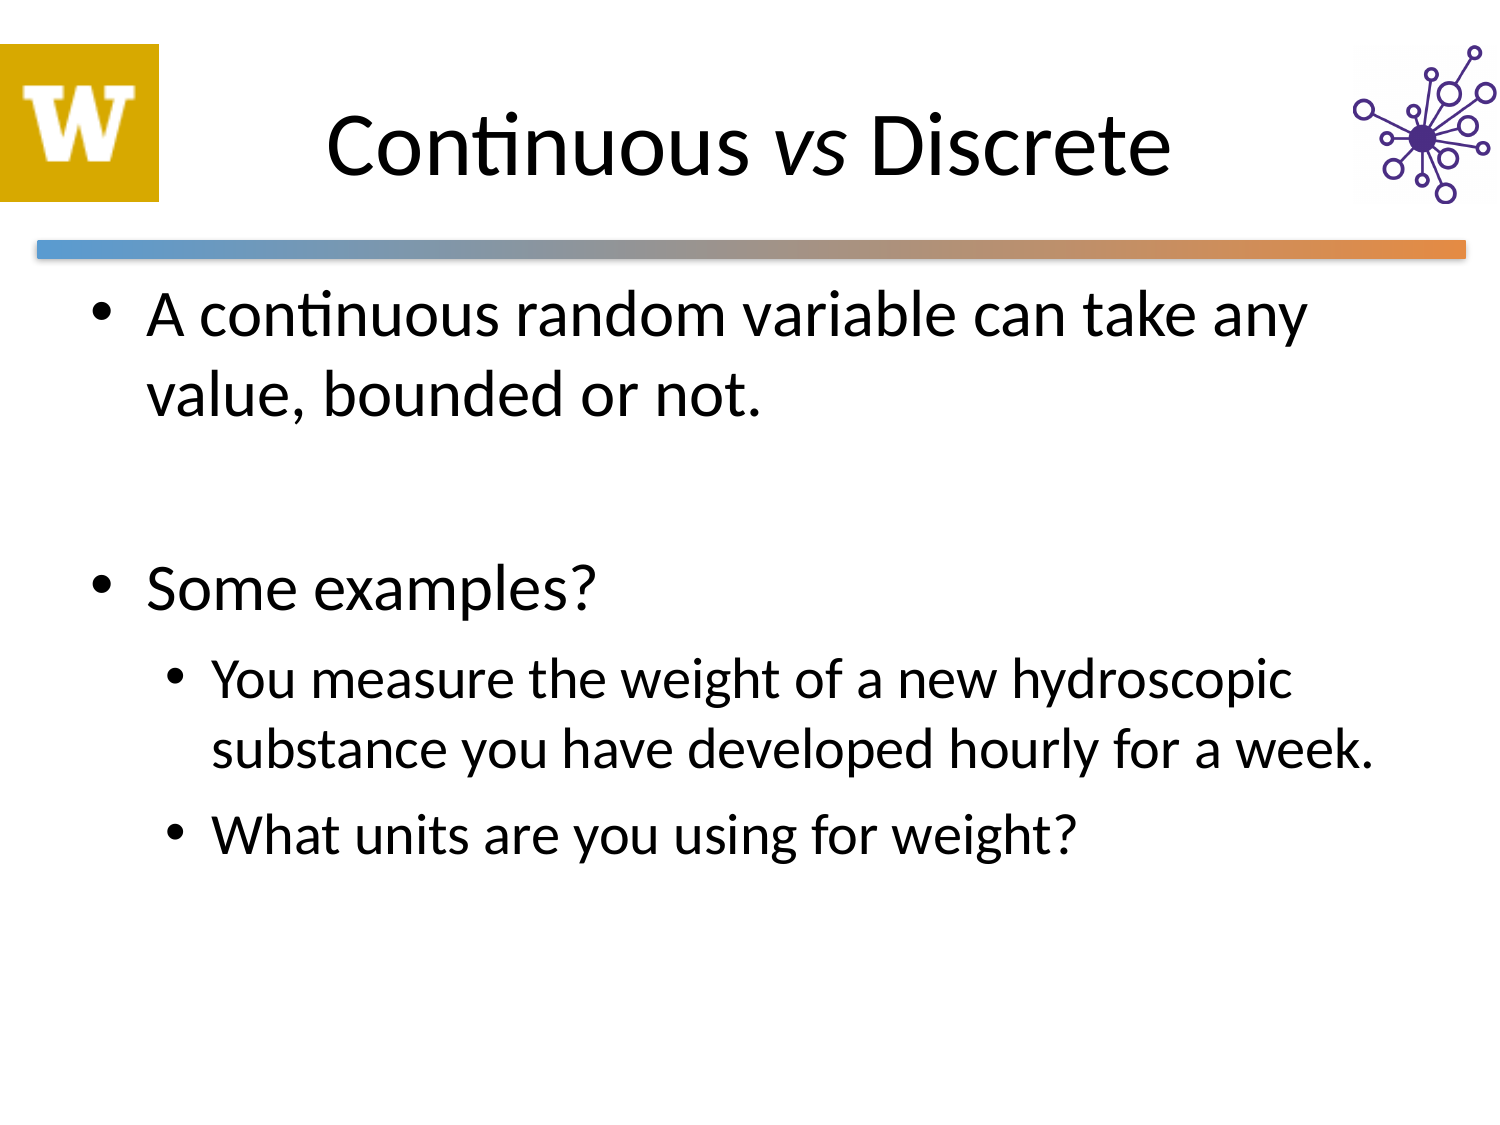

# Continuous vs Discrete
A continuous random variable can take any value, bounded or not.

Some examples?
You measure the weight of a new hydroscopic substance you have developed hourly for a week.
What units are you using for weight?